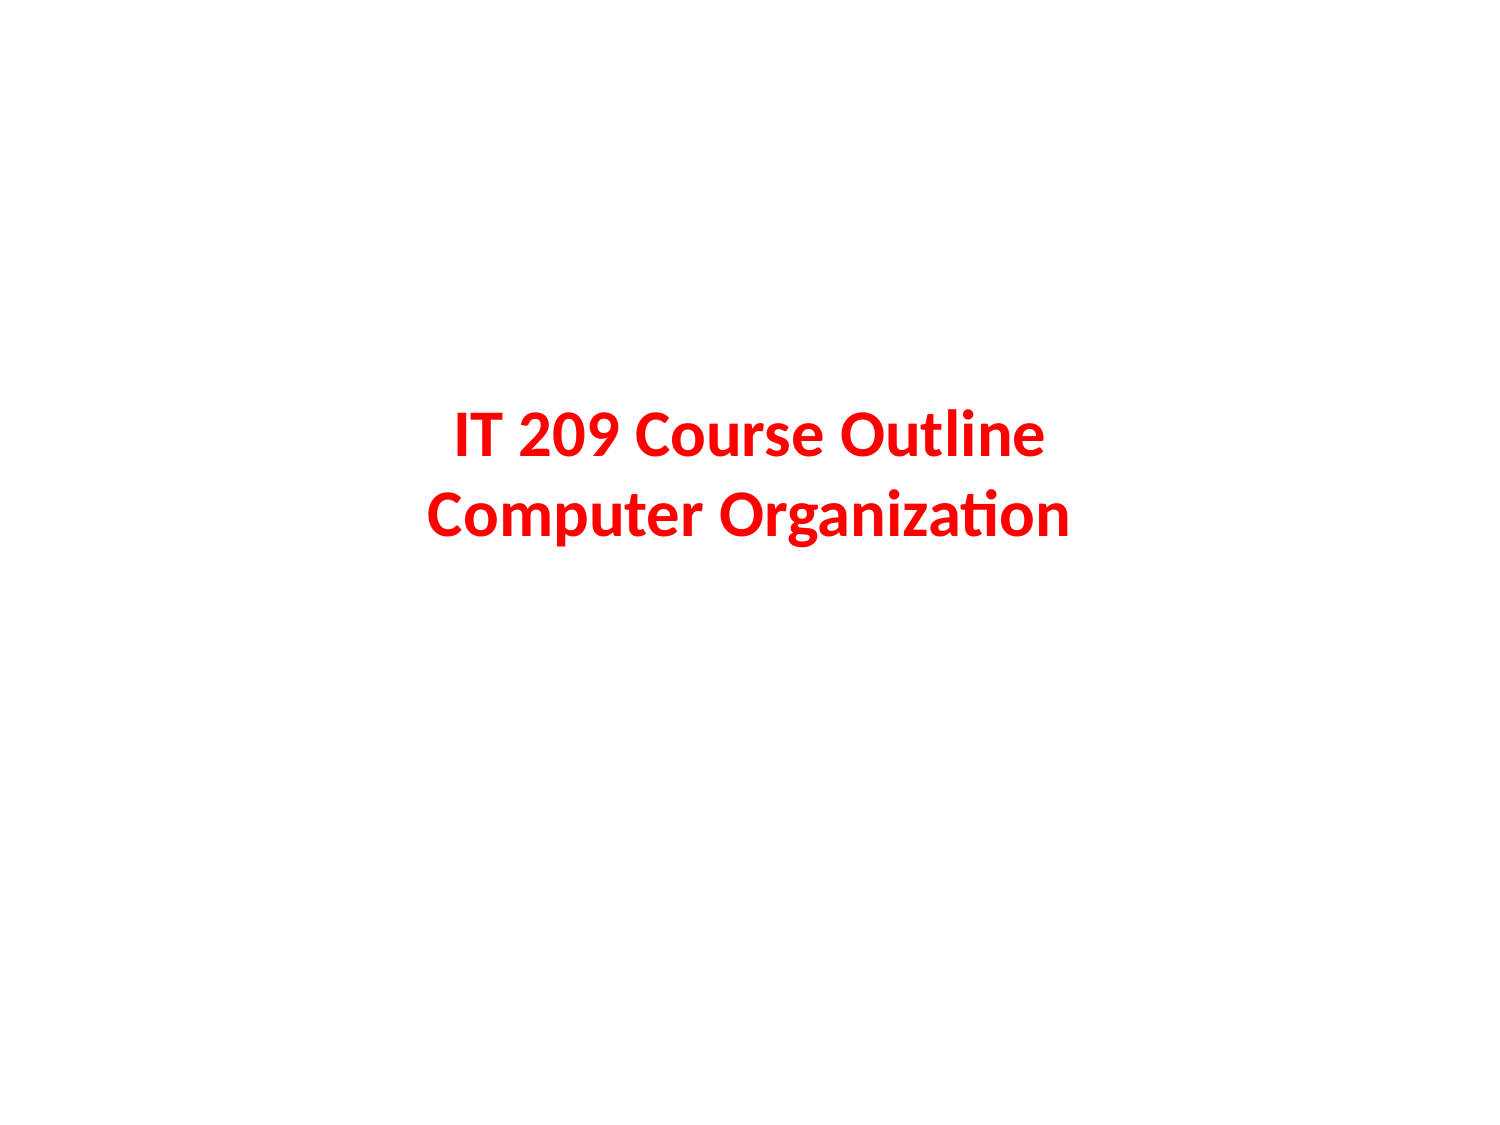

# IT 209 Course Outline Computer Organization